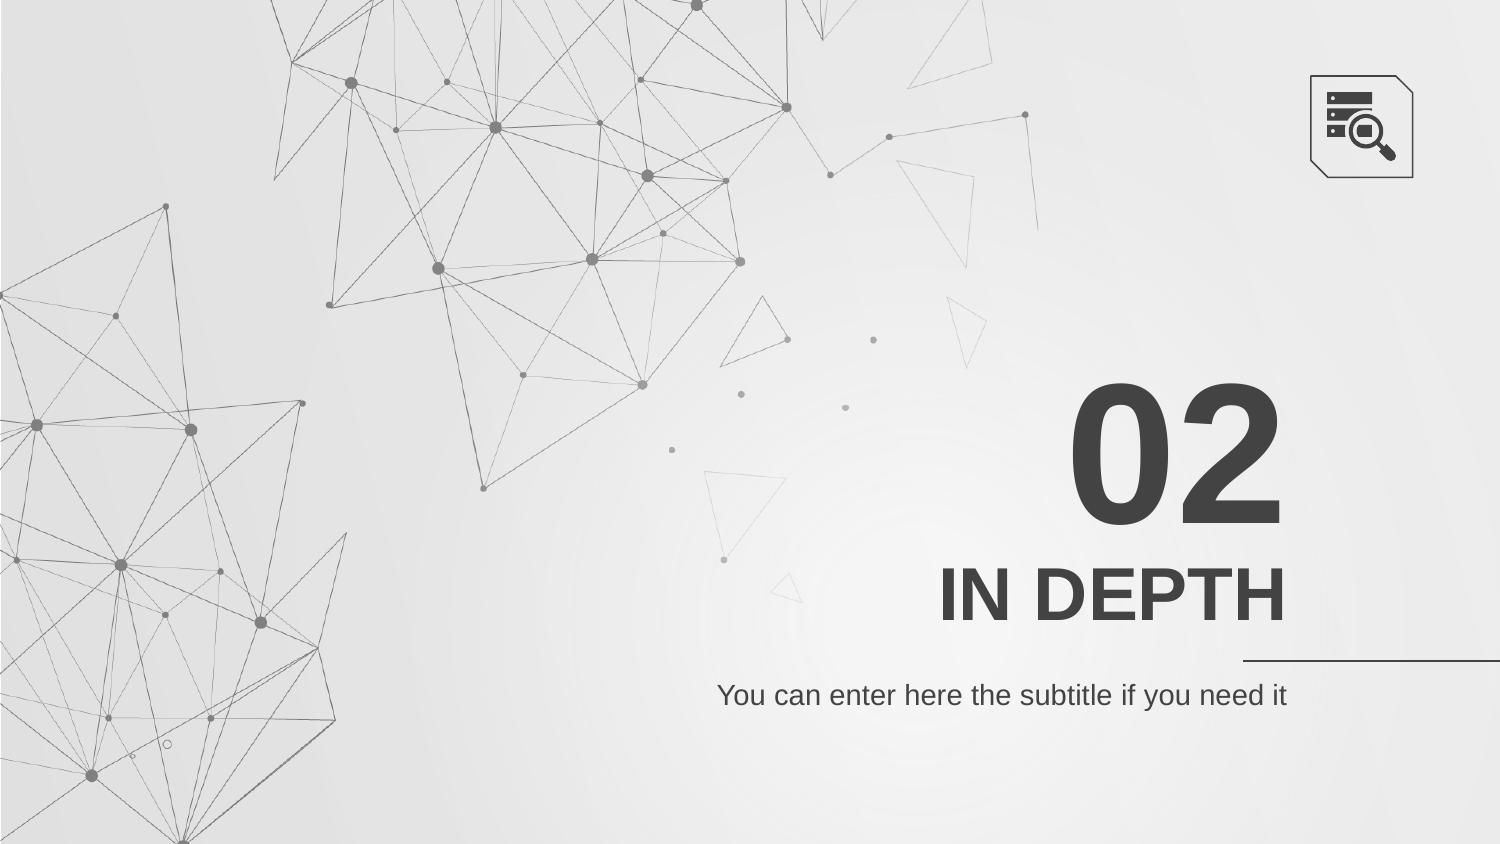

02
# IN DEPTH
You can enter here the subtitle if you need it